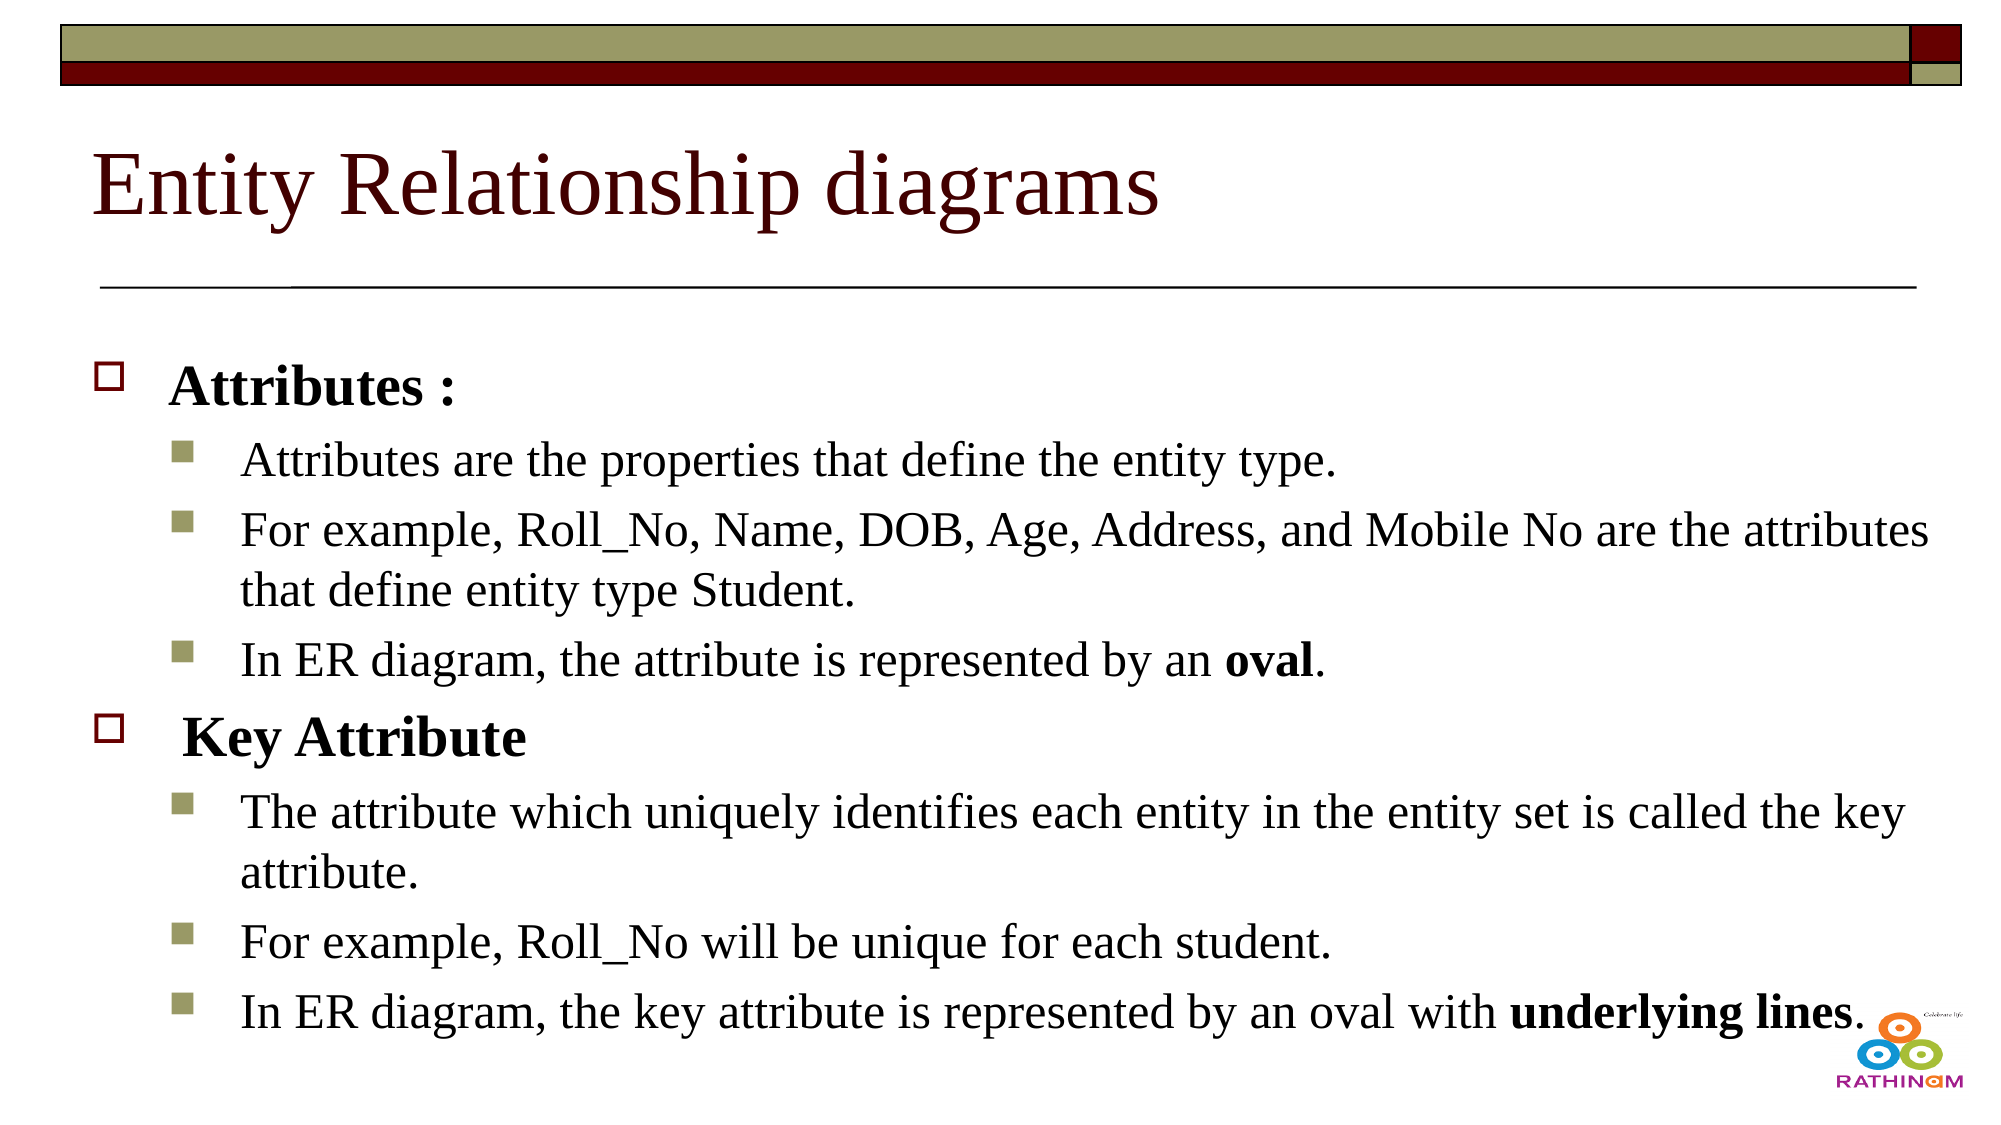

# Entity Relationship diagrams
Attributes :
Attributes are the properties that define the entity type.
For example, Roll_No, Name, DOB, Age, Address, and Mobile No are the attributes that define entity type Student.
In ER diagram, the attribute is represented by an oval.
 Key Attribute
The attribute which uniquely identifies each entity in the entity set is called the key attribute.
For example, Roll_No will be unique for each student.
In ER diagram, the key attribute is represented by an oval with underlying lines.